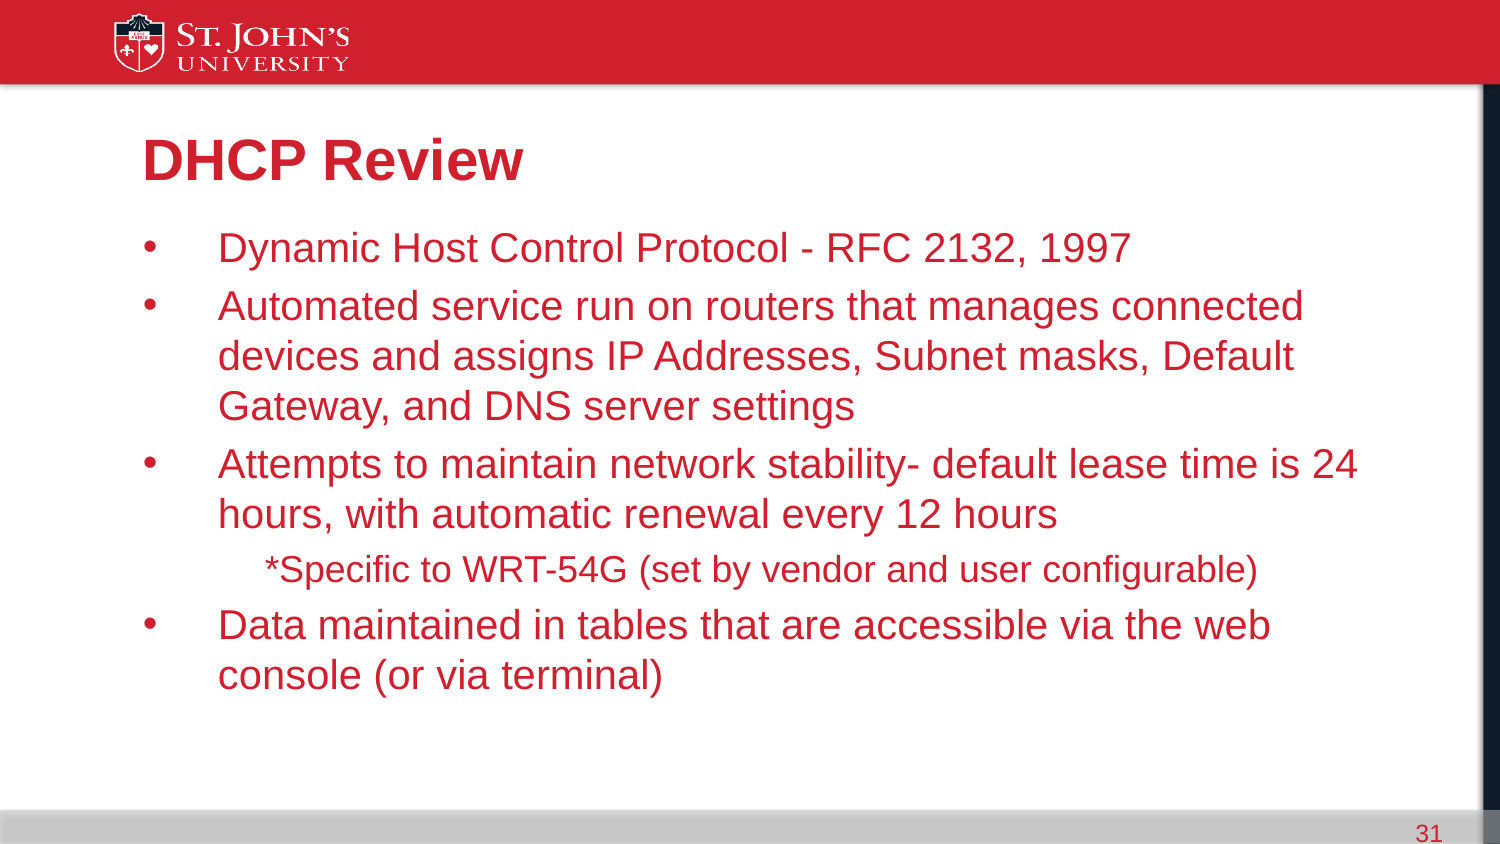

# DHCP Review
Dynamic Host Control Protocol - RFC 2132, 1997
Automated service run on routers that manages connected devices and assigns IP Addresses, Subnet masks, Default Gateway, and DNS server settings
Attempts to maintain network stability- default lease time is 24 hours, with automatic renewal every 12 hours
*Specific to WRT-54G (set by vendor and user configurable)
Data maintained in tables that are accessible via the web console (or via terminal)